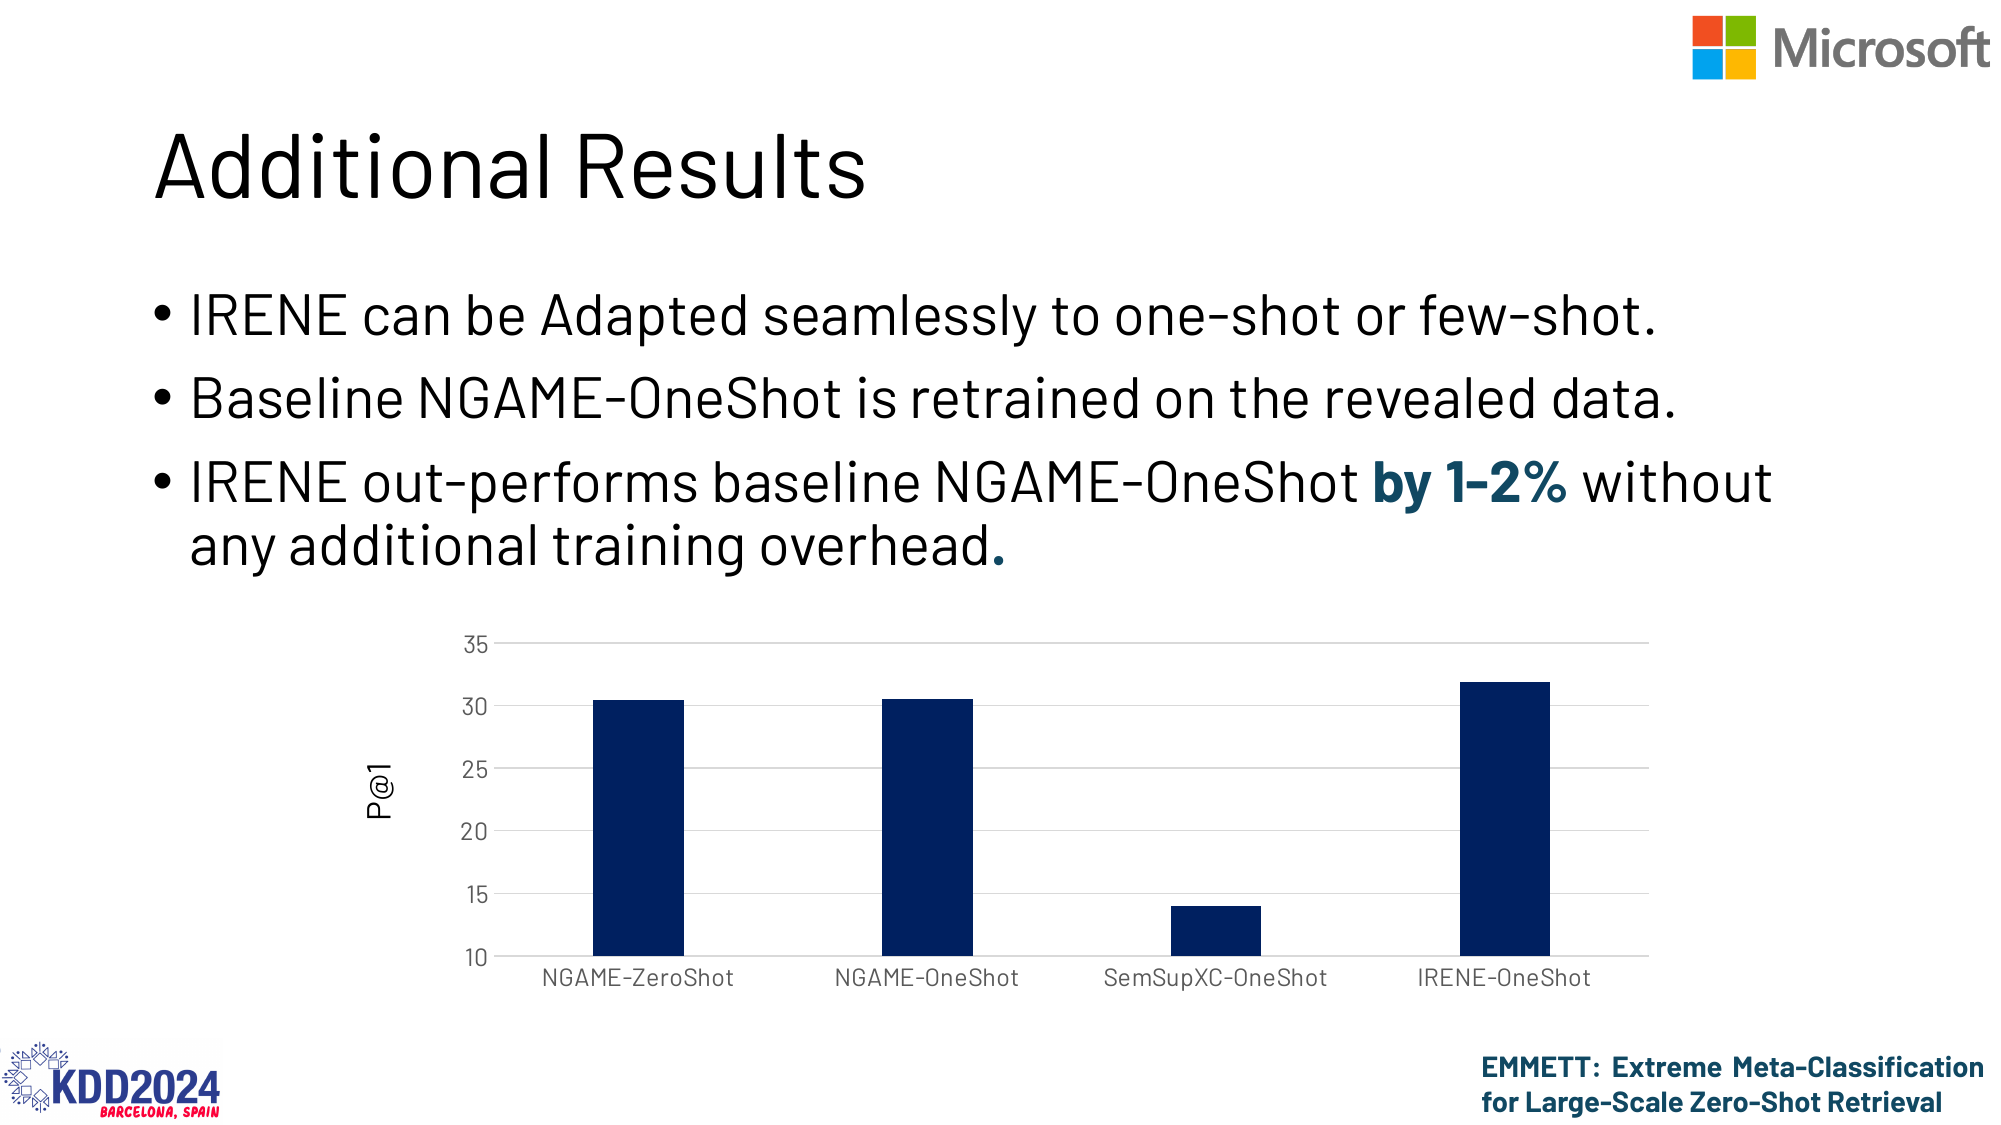

# Additional Results
IRENE can be Adapted seamlessly to one-shot or few-shot.
Baseline NGAME-OneShot is retrained on the revealed data.
IRENE out-performs baseline NGAME-OneShot by 1-2% without any additional training overhead.

### Chart

| Category | Encoder |
|---|---|
| NGAME-ZeroShot | 30.42 |
| NGAME-OneShot | 30.55 |
| SemSupXC-OneShot | 13.96 |
| IRENE-OneShot | 31.92 |
P@1